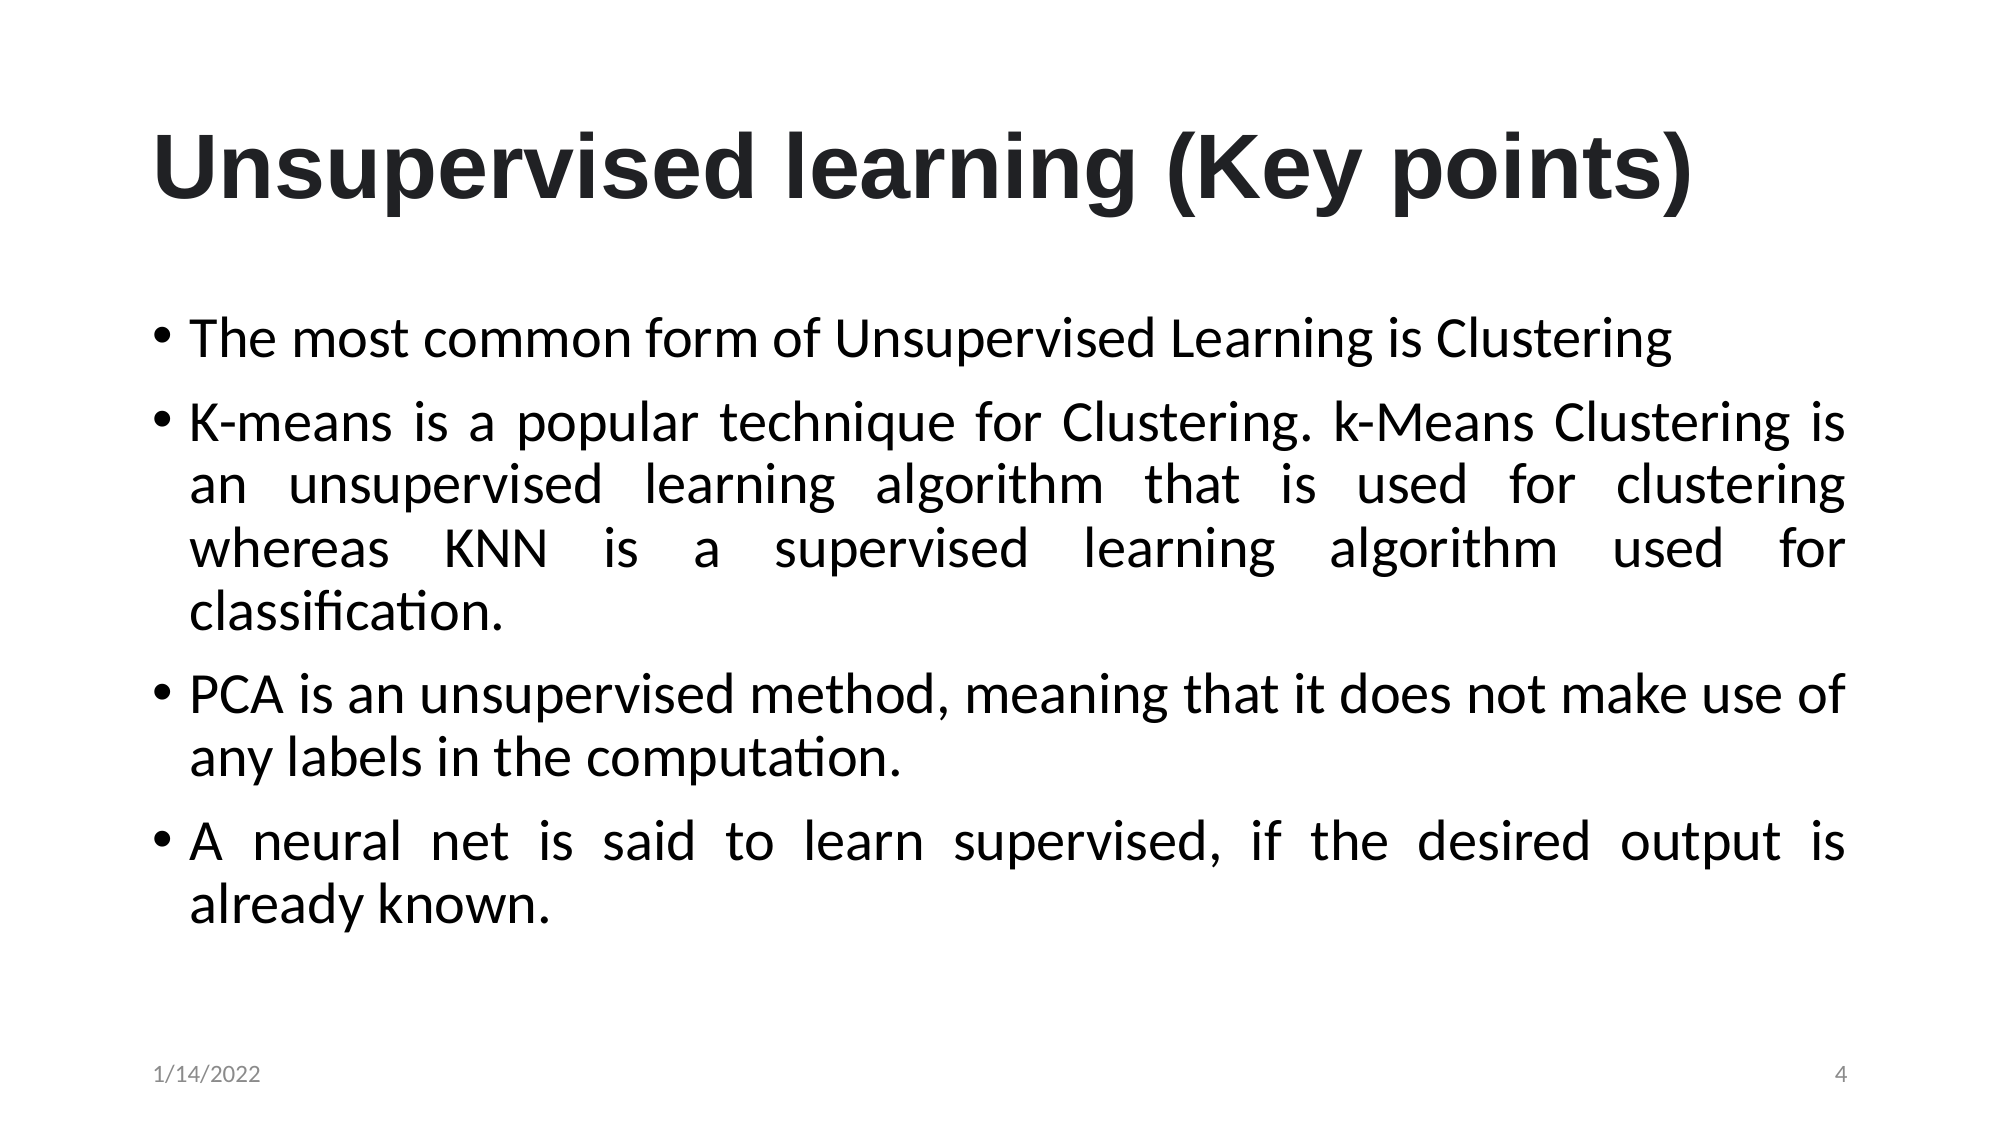

# Unsupervised learning (Key points)
The most common form of Unsupervised Learning is Clustering
K-means is a popular technique for Clustering. k-Means Clustering is an unsupervised learning algorithm that is used for clustering whereas KNN is a supervised learning algorithm used for classification.
PCA is an unsupervised method, meaning that it does not make use of any labels in the computation.
A neural net is said to learn supervised, if the desired output is already known.
1/14/2022
4